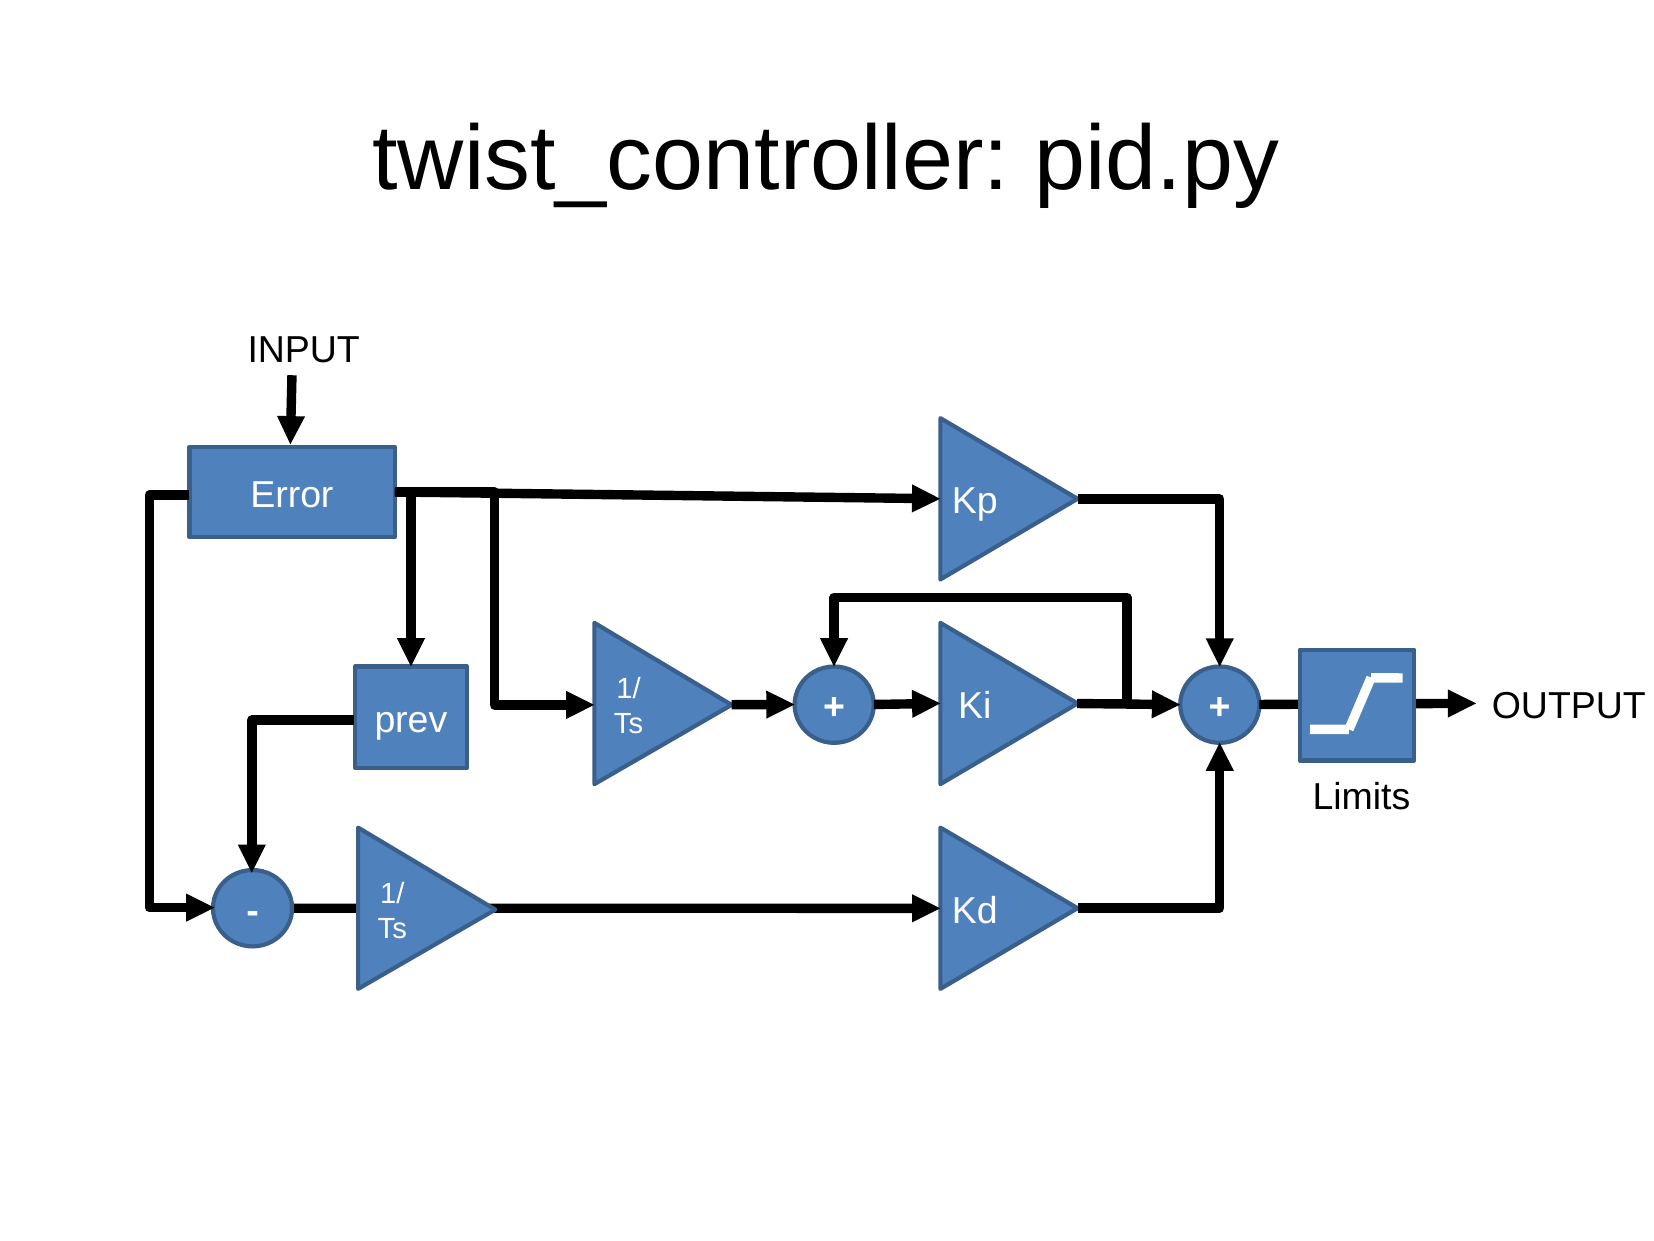

twist_controller: pid.py
INPUT

Kp
Error

1/Ts
Ki

prev
+

+
OUTPUT

Limits
1/Ts
Kd
-